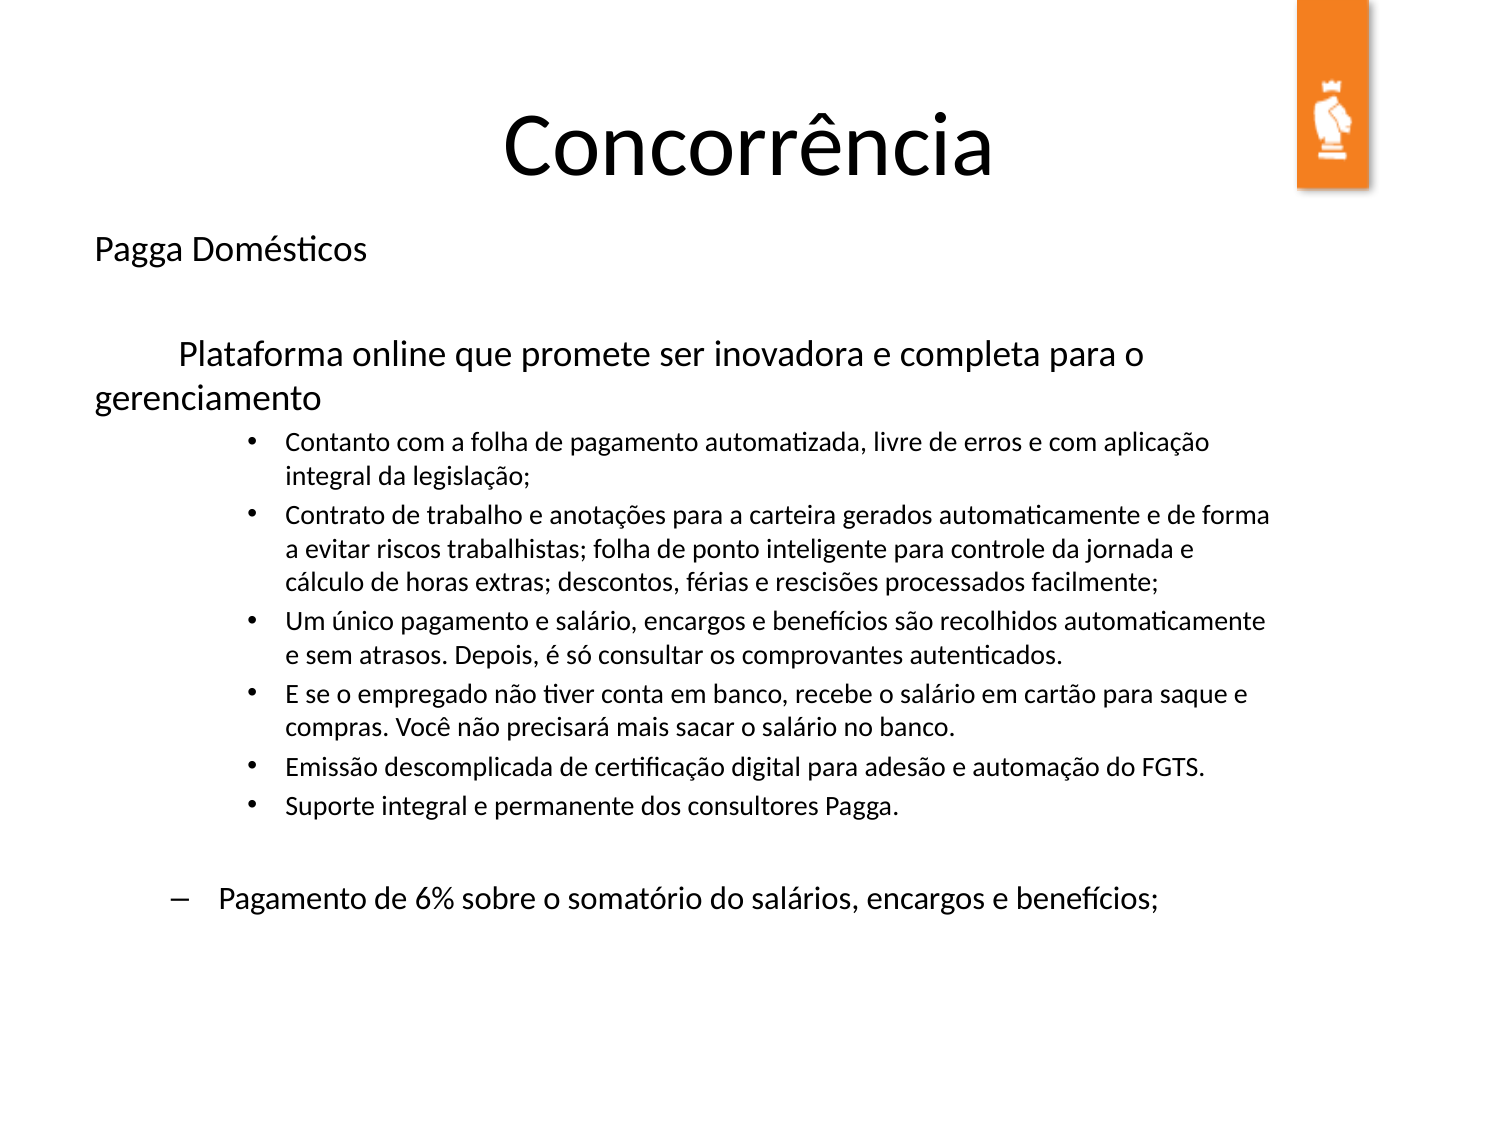

# Concorrência
Pagga Domésticos

	Plataforma online que promete ser inovadora e completa para o gerenciamento
Contanto com a folha de pagamento automatizada, livre de erros e com aplicação integral da legislação;
Contrato de trabalho e anotações para a carteira gerados automaticamente e de forma a evitar riscos trabalhistas; folha de ponto inteligente para controle da jornada e cálculo de horas extras; descontos, férias e rescisões processados facilmente;
Um único pagamento e salário, encargos e benefícios são recolhidos automaticamente e sem atrasos. Depois, é só consultar os comprovantes autenticados.
E se o empregado não tiver conta em banco, recebe o salário em cartão para saque e compras. Você não precisará mais sacar o salário no banco.
Emissão descomplicada de certificação digital para adesão e automação do FGTS.
Suporte integral e permanente dos consultores Pagga.

Pagamento de 6% sobre o somatório do salários, encargos e benefícios;